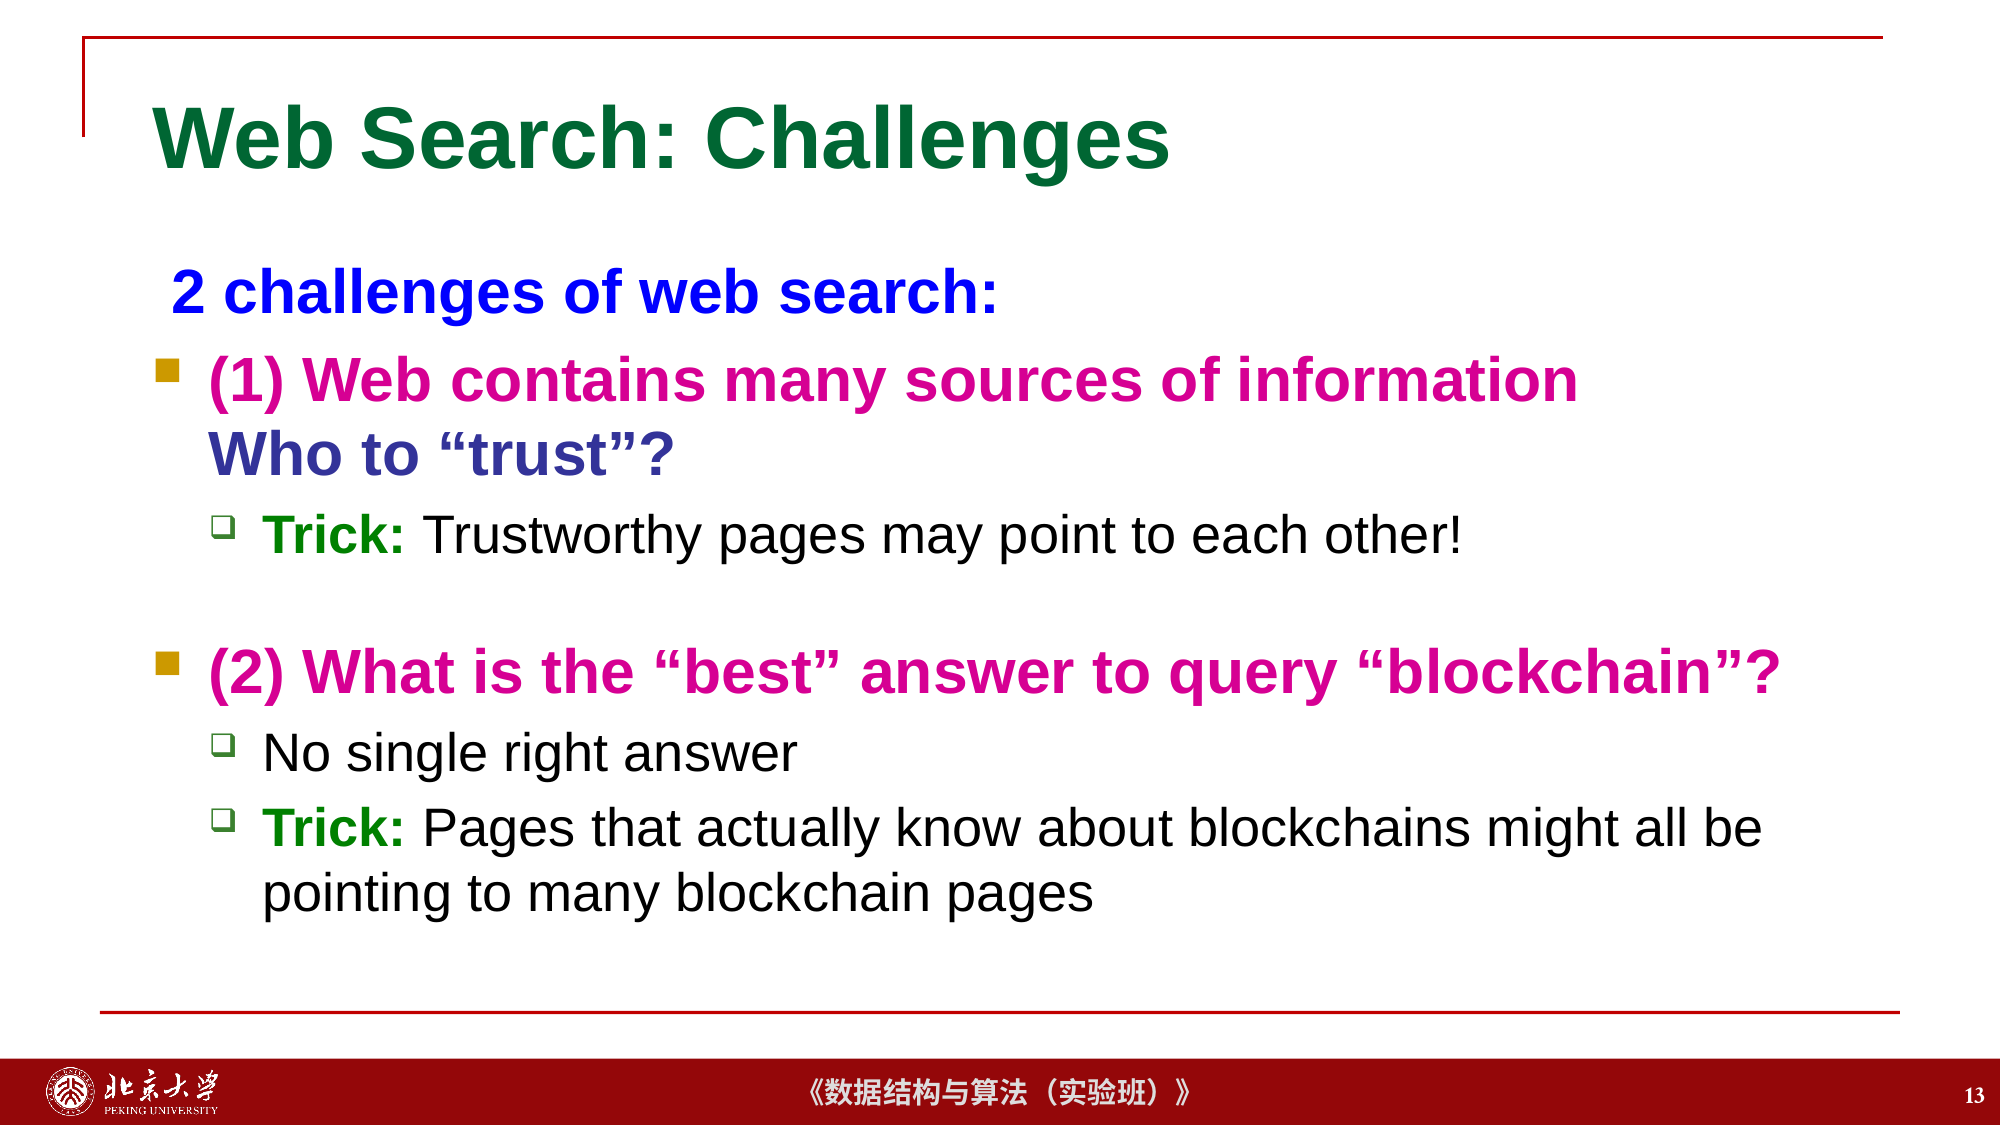

# Web Search: Challenges
2 challenges of web search:
(1) Web contains many sources of information
Who to “trust”?
Trick: Trustworthy pages may point to each other!

(2) What is the “best” answer to query “blockchain”?
No single right answer
Trick: Pages that actually know about blockchains might all be pointing to many blockchain pages

13